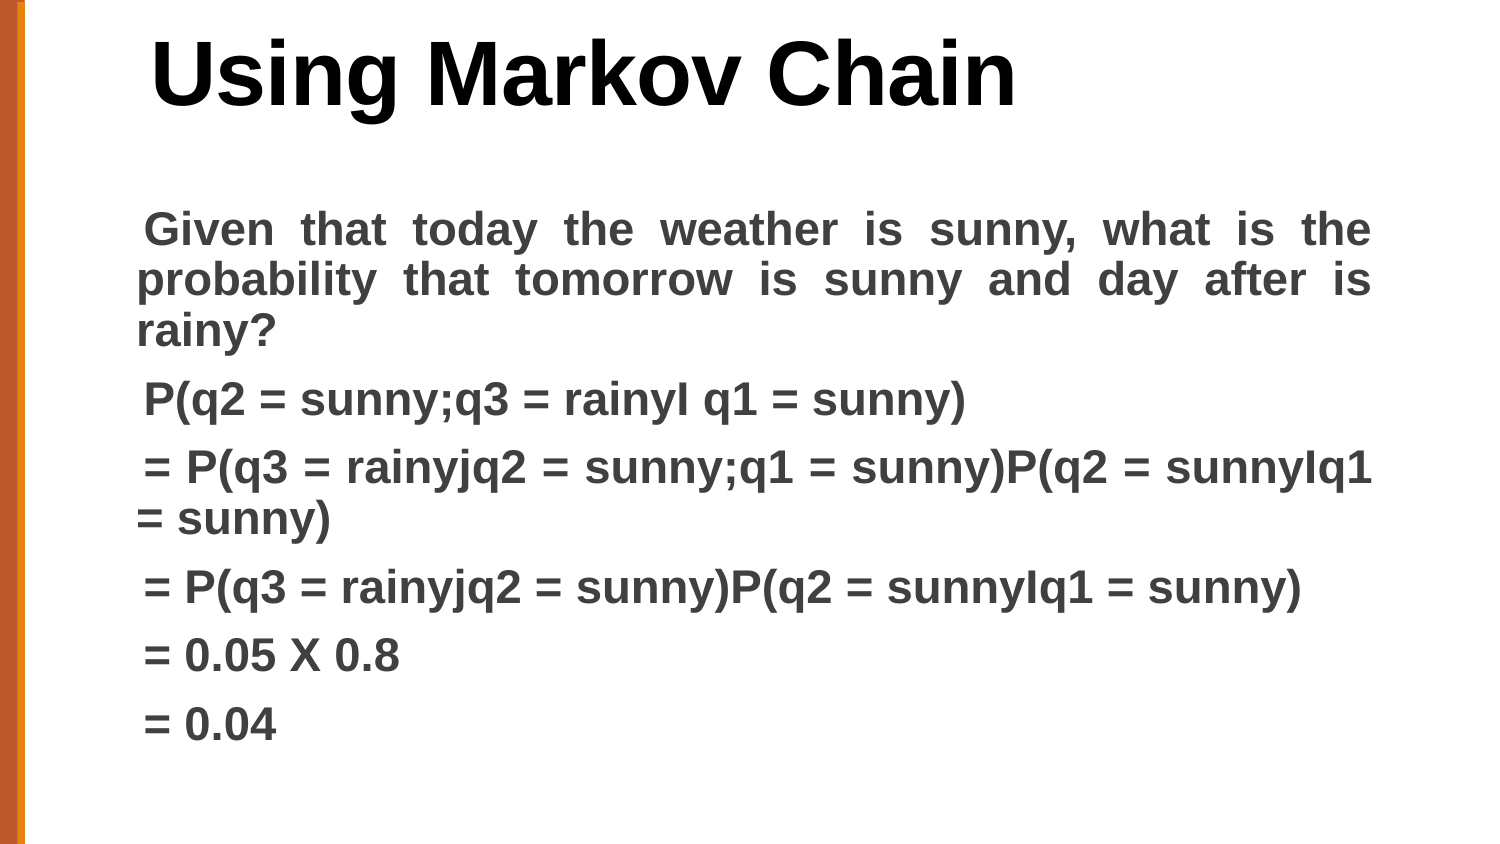

# Using Markov Chain
Given that today the weather is sunny, what is the probability that tomorrow is sunny and day after is rainy?
P(q2 = sunny;q3 = rainyI q1 = sunny)
= P(q3 = rainyjq2 = sunny;q1 = sunny)P(q2 = sunnyIq1 = sunny)
= P(q3 = rainyjq2 = sunny)P(q2 = sunnyIq1 = sunny)
= 0.05 X 0.8
= 0.04